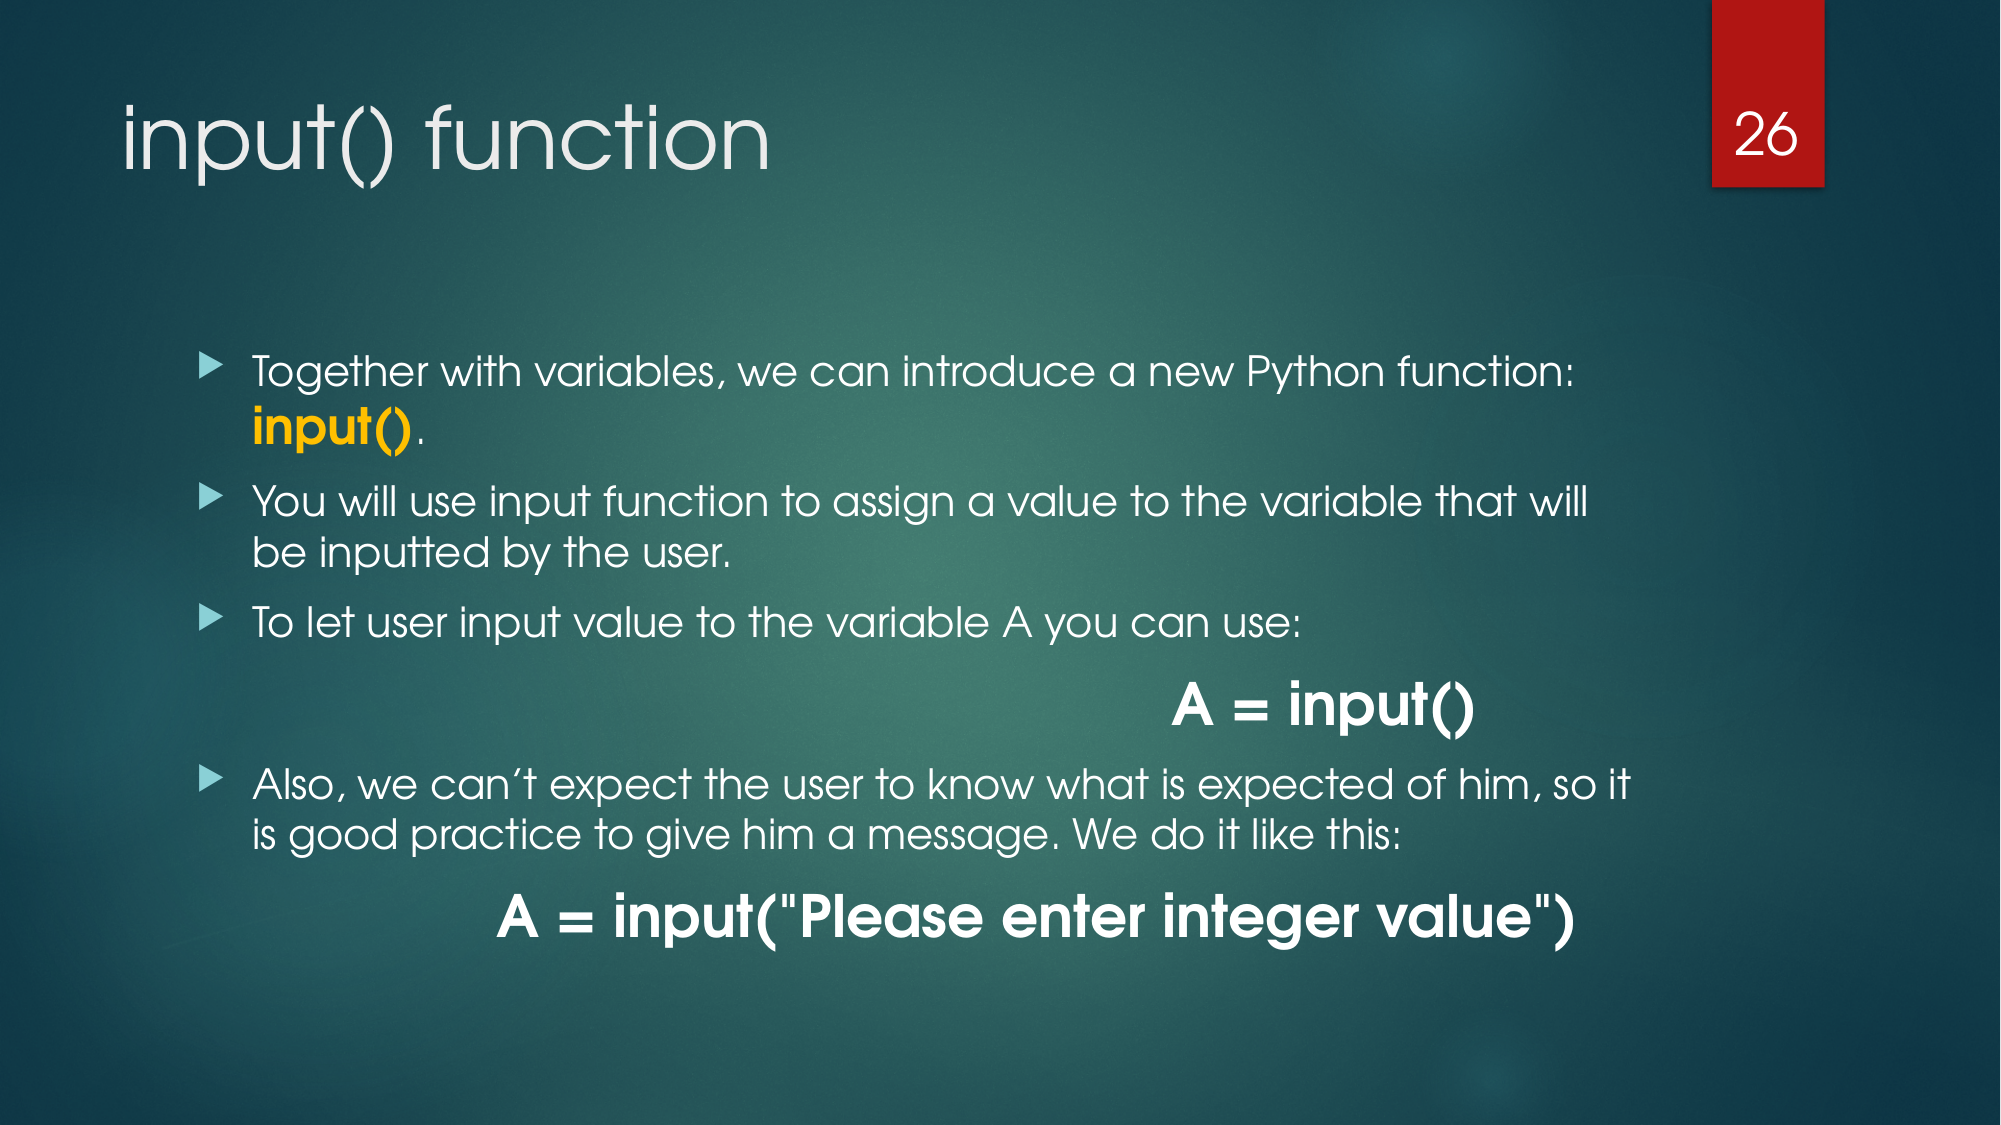

26
# input() function
Together with variables, we can introduce a new Python function: input().
You will use input function to assign a value to the variable that will be inputted by the user.
To let user input value to the variable A you can use:
						A = input()
Also, we can’t expect the user to know what is expected of him, so it is good practice to give him a message. We do it like this:
		A = input("Please enter integer value")